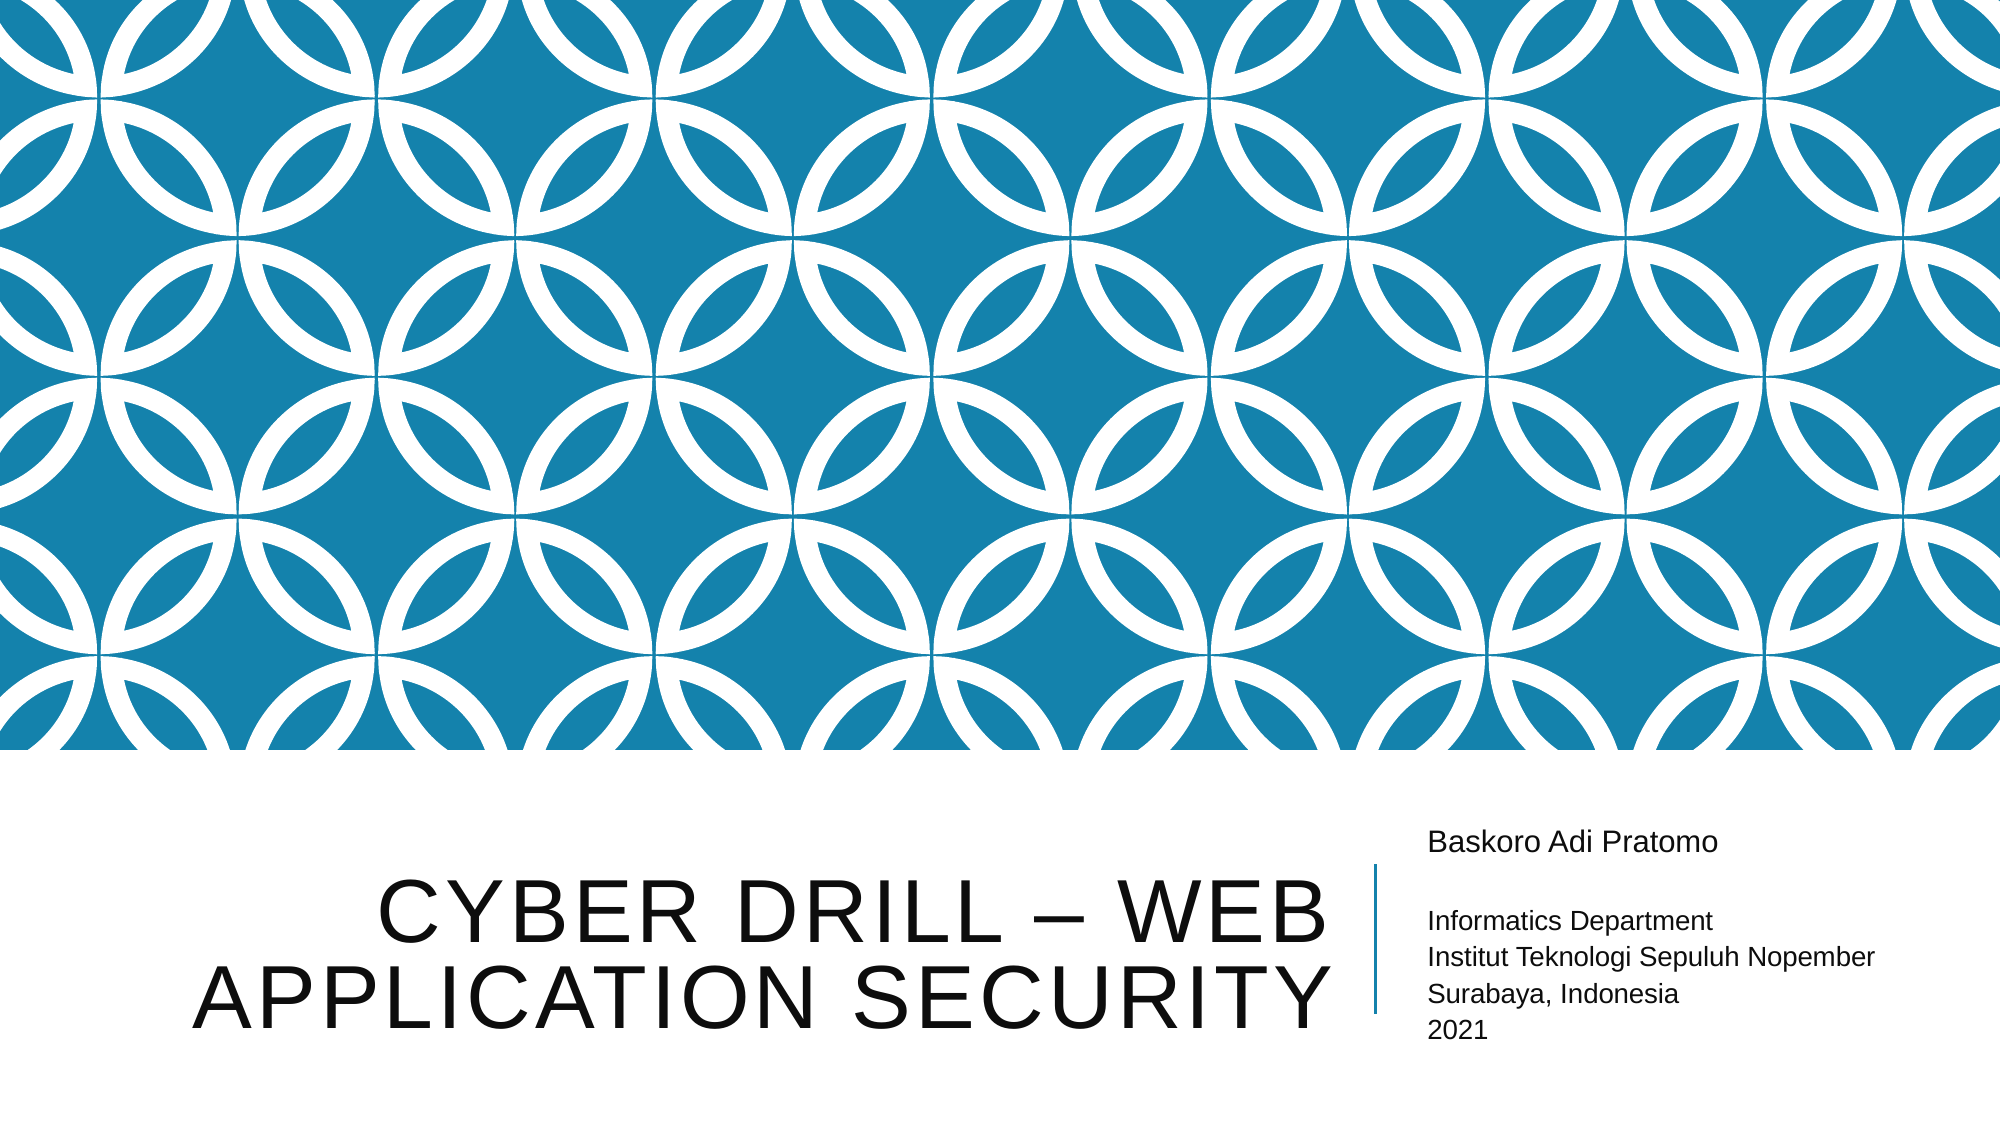

# Cyber Drill – Web Application Security
Baskoro Adi Pratomo

Informatics Department
Institut Teknologi Sepuluh Nopember
Surabaya, Indonesia
2021